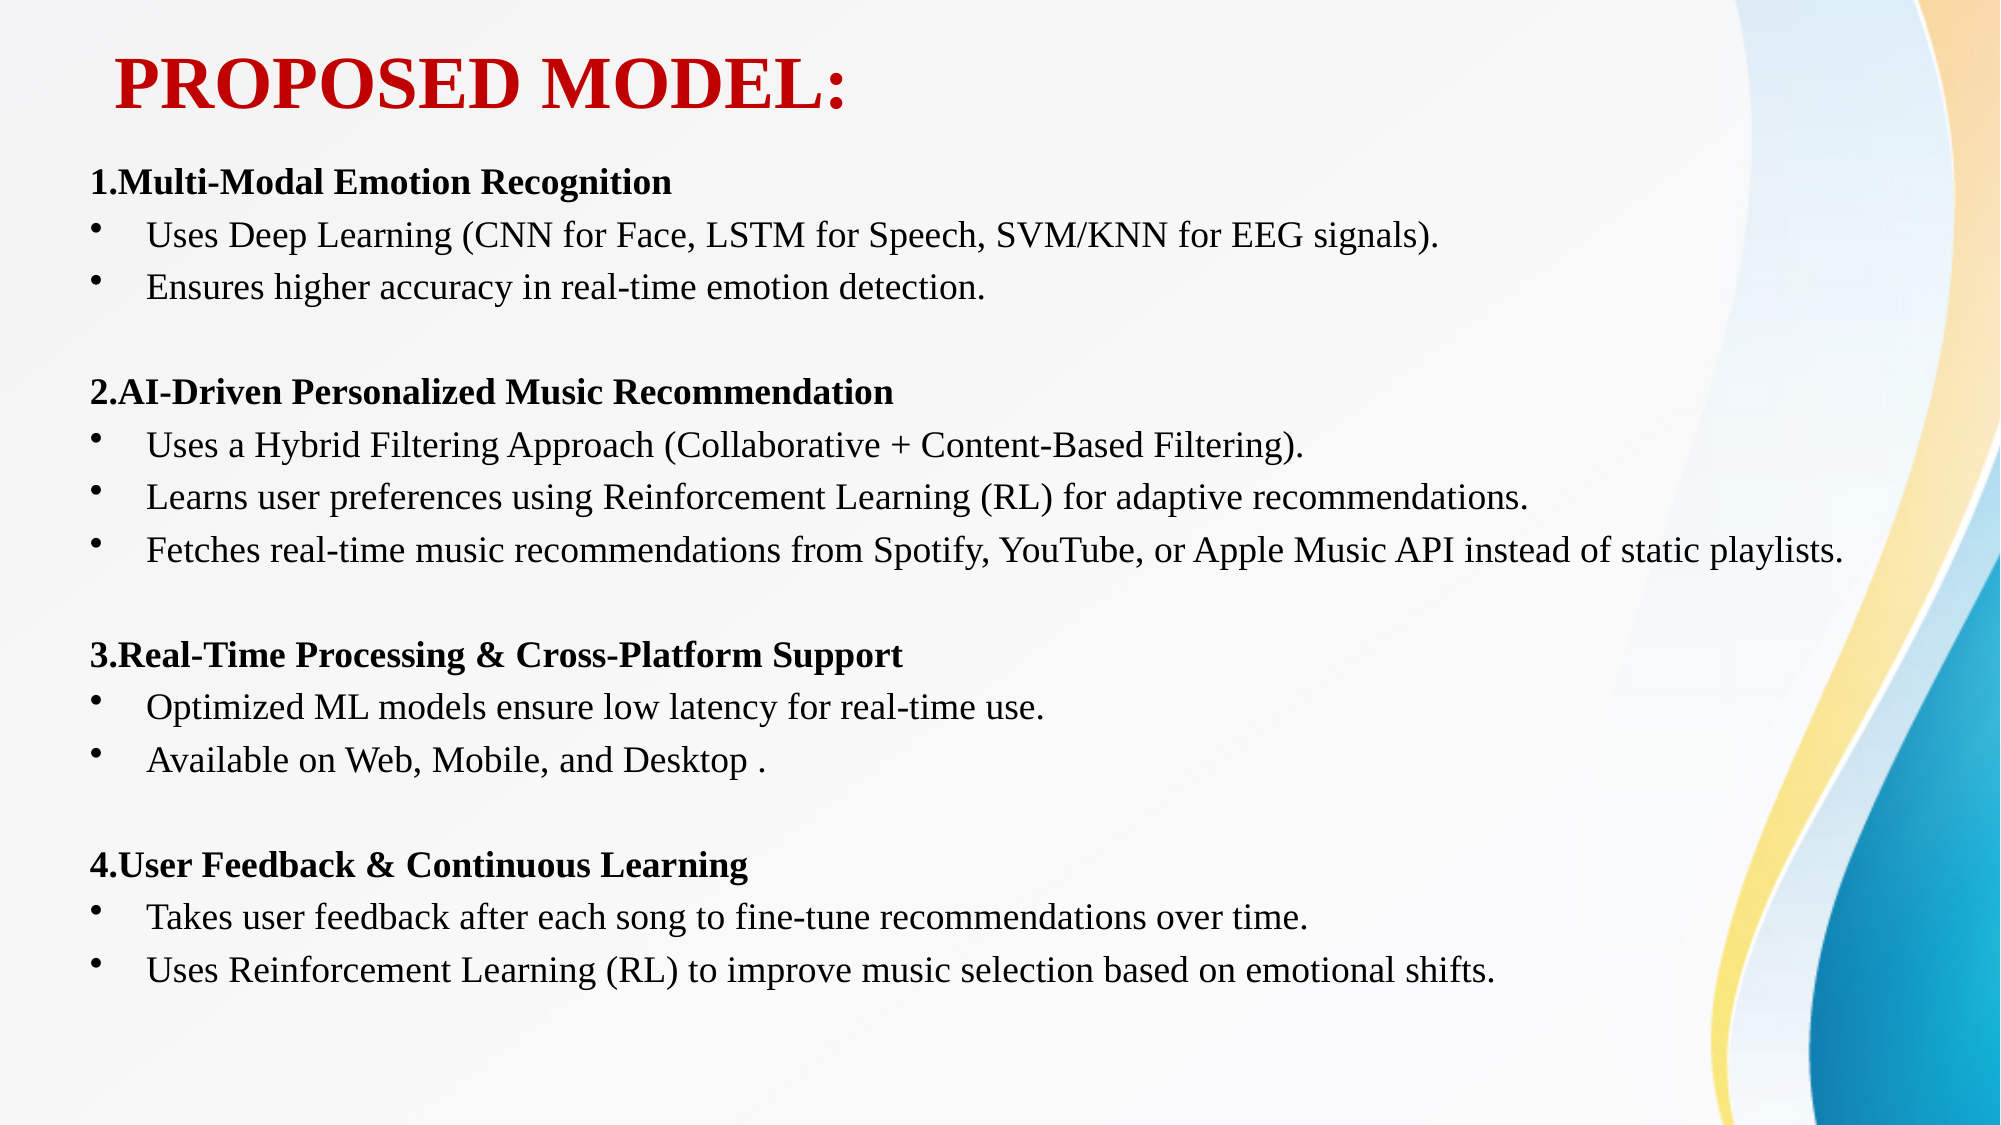

# PROPOSED MODEL:
1.Multi-Modal Emotion Recognition
Uses Deep Learning (CNN for Face, LSTM for Speech, SVM/KNN for EEG signals).
Ensures higher accuracy in real-time emotion detection.

2.AI-Driven Personalized Music Recommendation
Uses a Hybrid Filtering Approach (Collaborative + Content-Based Filtering).
Learns user preferences using Reinforcement Learning (RL) for adaptive recommendations.
Fetches real-time music recommendations from Spotify, YouTube, or Apple Music API instead of static playlists.

3.Real-Time Processing & Cross-Platform Support
Optimized ML models ensure low latency for real-time use.
Available on Web, Mobile, and Desktop .

4.User Feedback & Continuous Learning
Takes user feedback after each song to fine-tune recommendations over time.
Uses Reinforcement Learning (RL) to improve music selection based on emotional shifts.